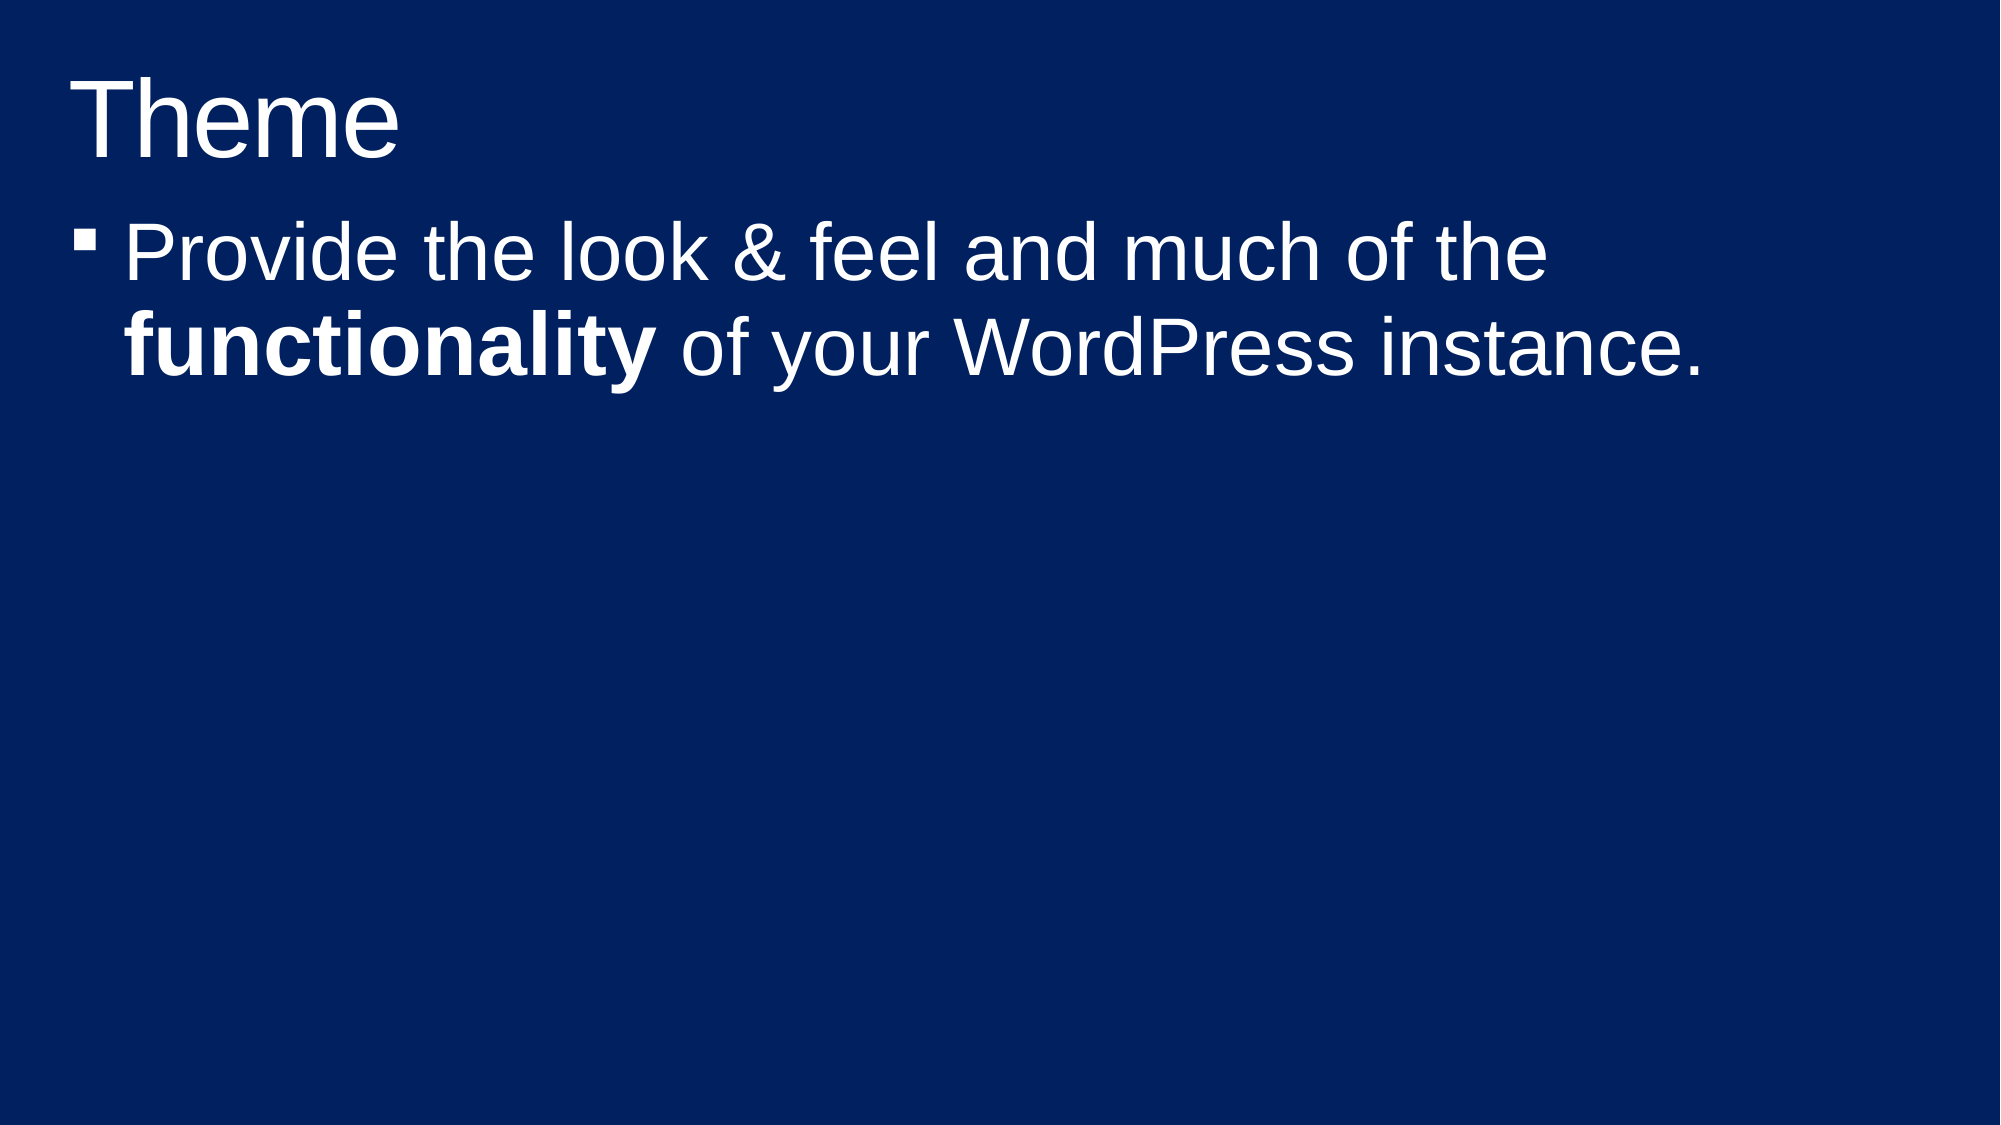

# Theme
Provide the look & feel and much of the functionality of your WordPress instance.